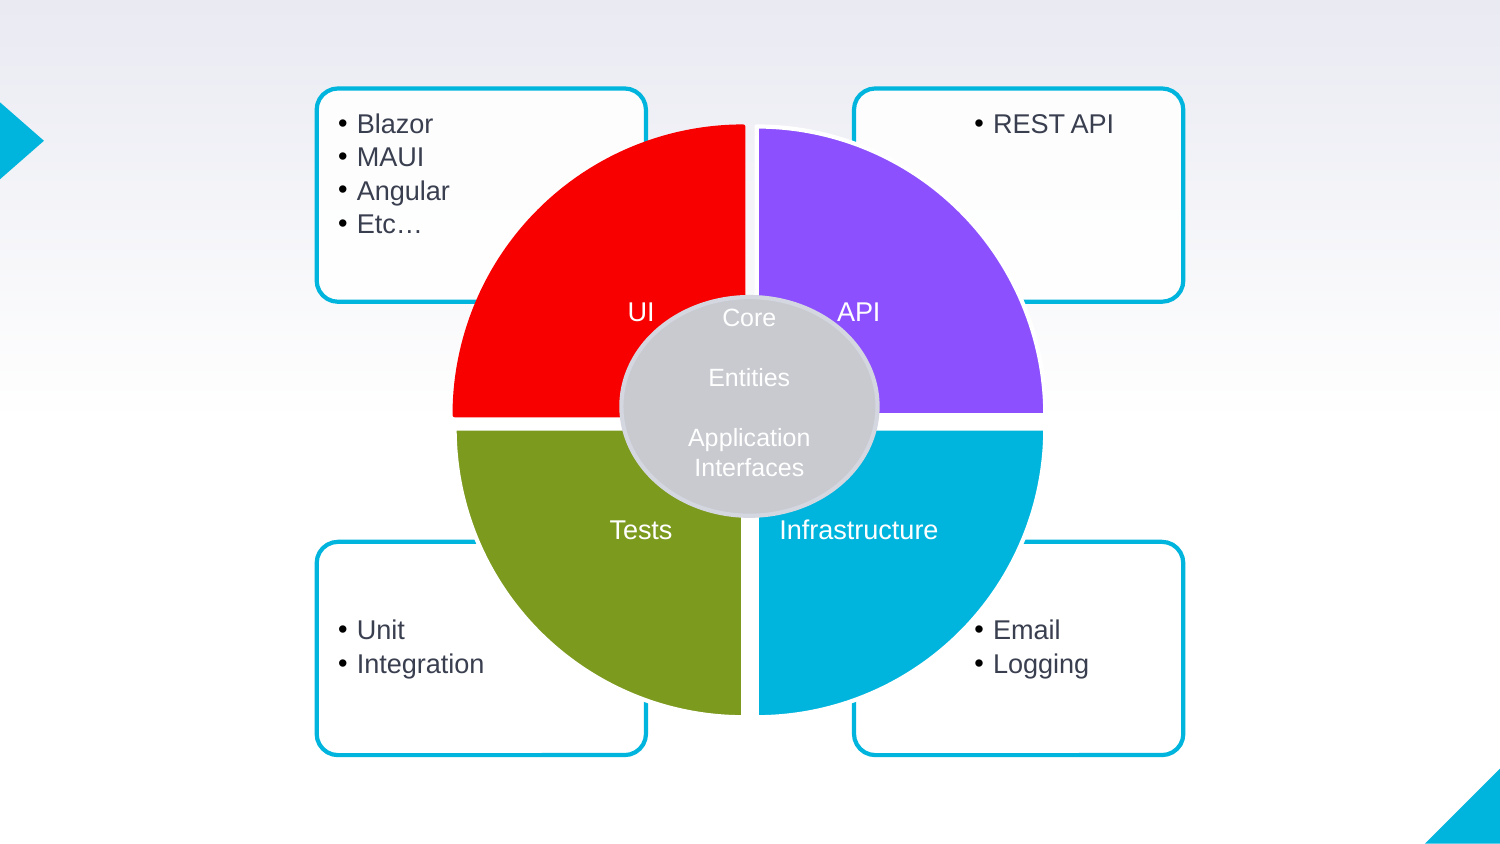

Email
Logging
Unit
Integration
REST API
Blazor
MAUI
Angular
Etc…
UI
API
Infrastructure
Tests
#
Core

Entities
Application Interfaces